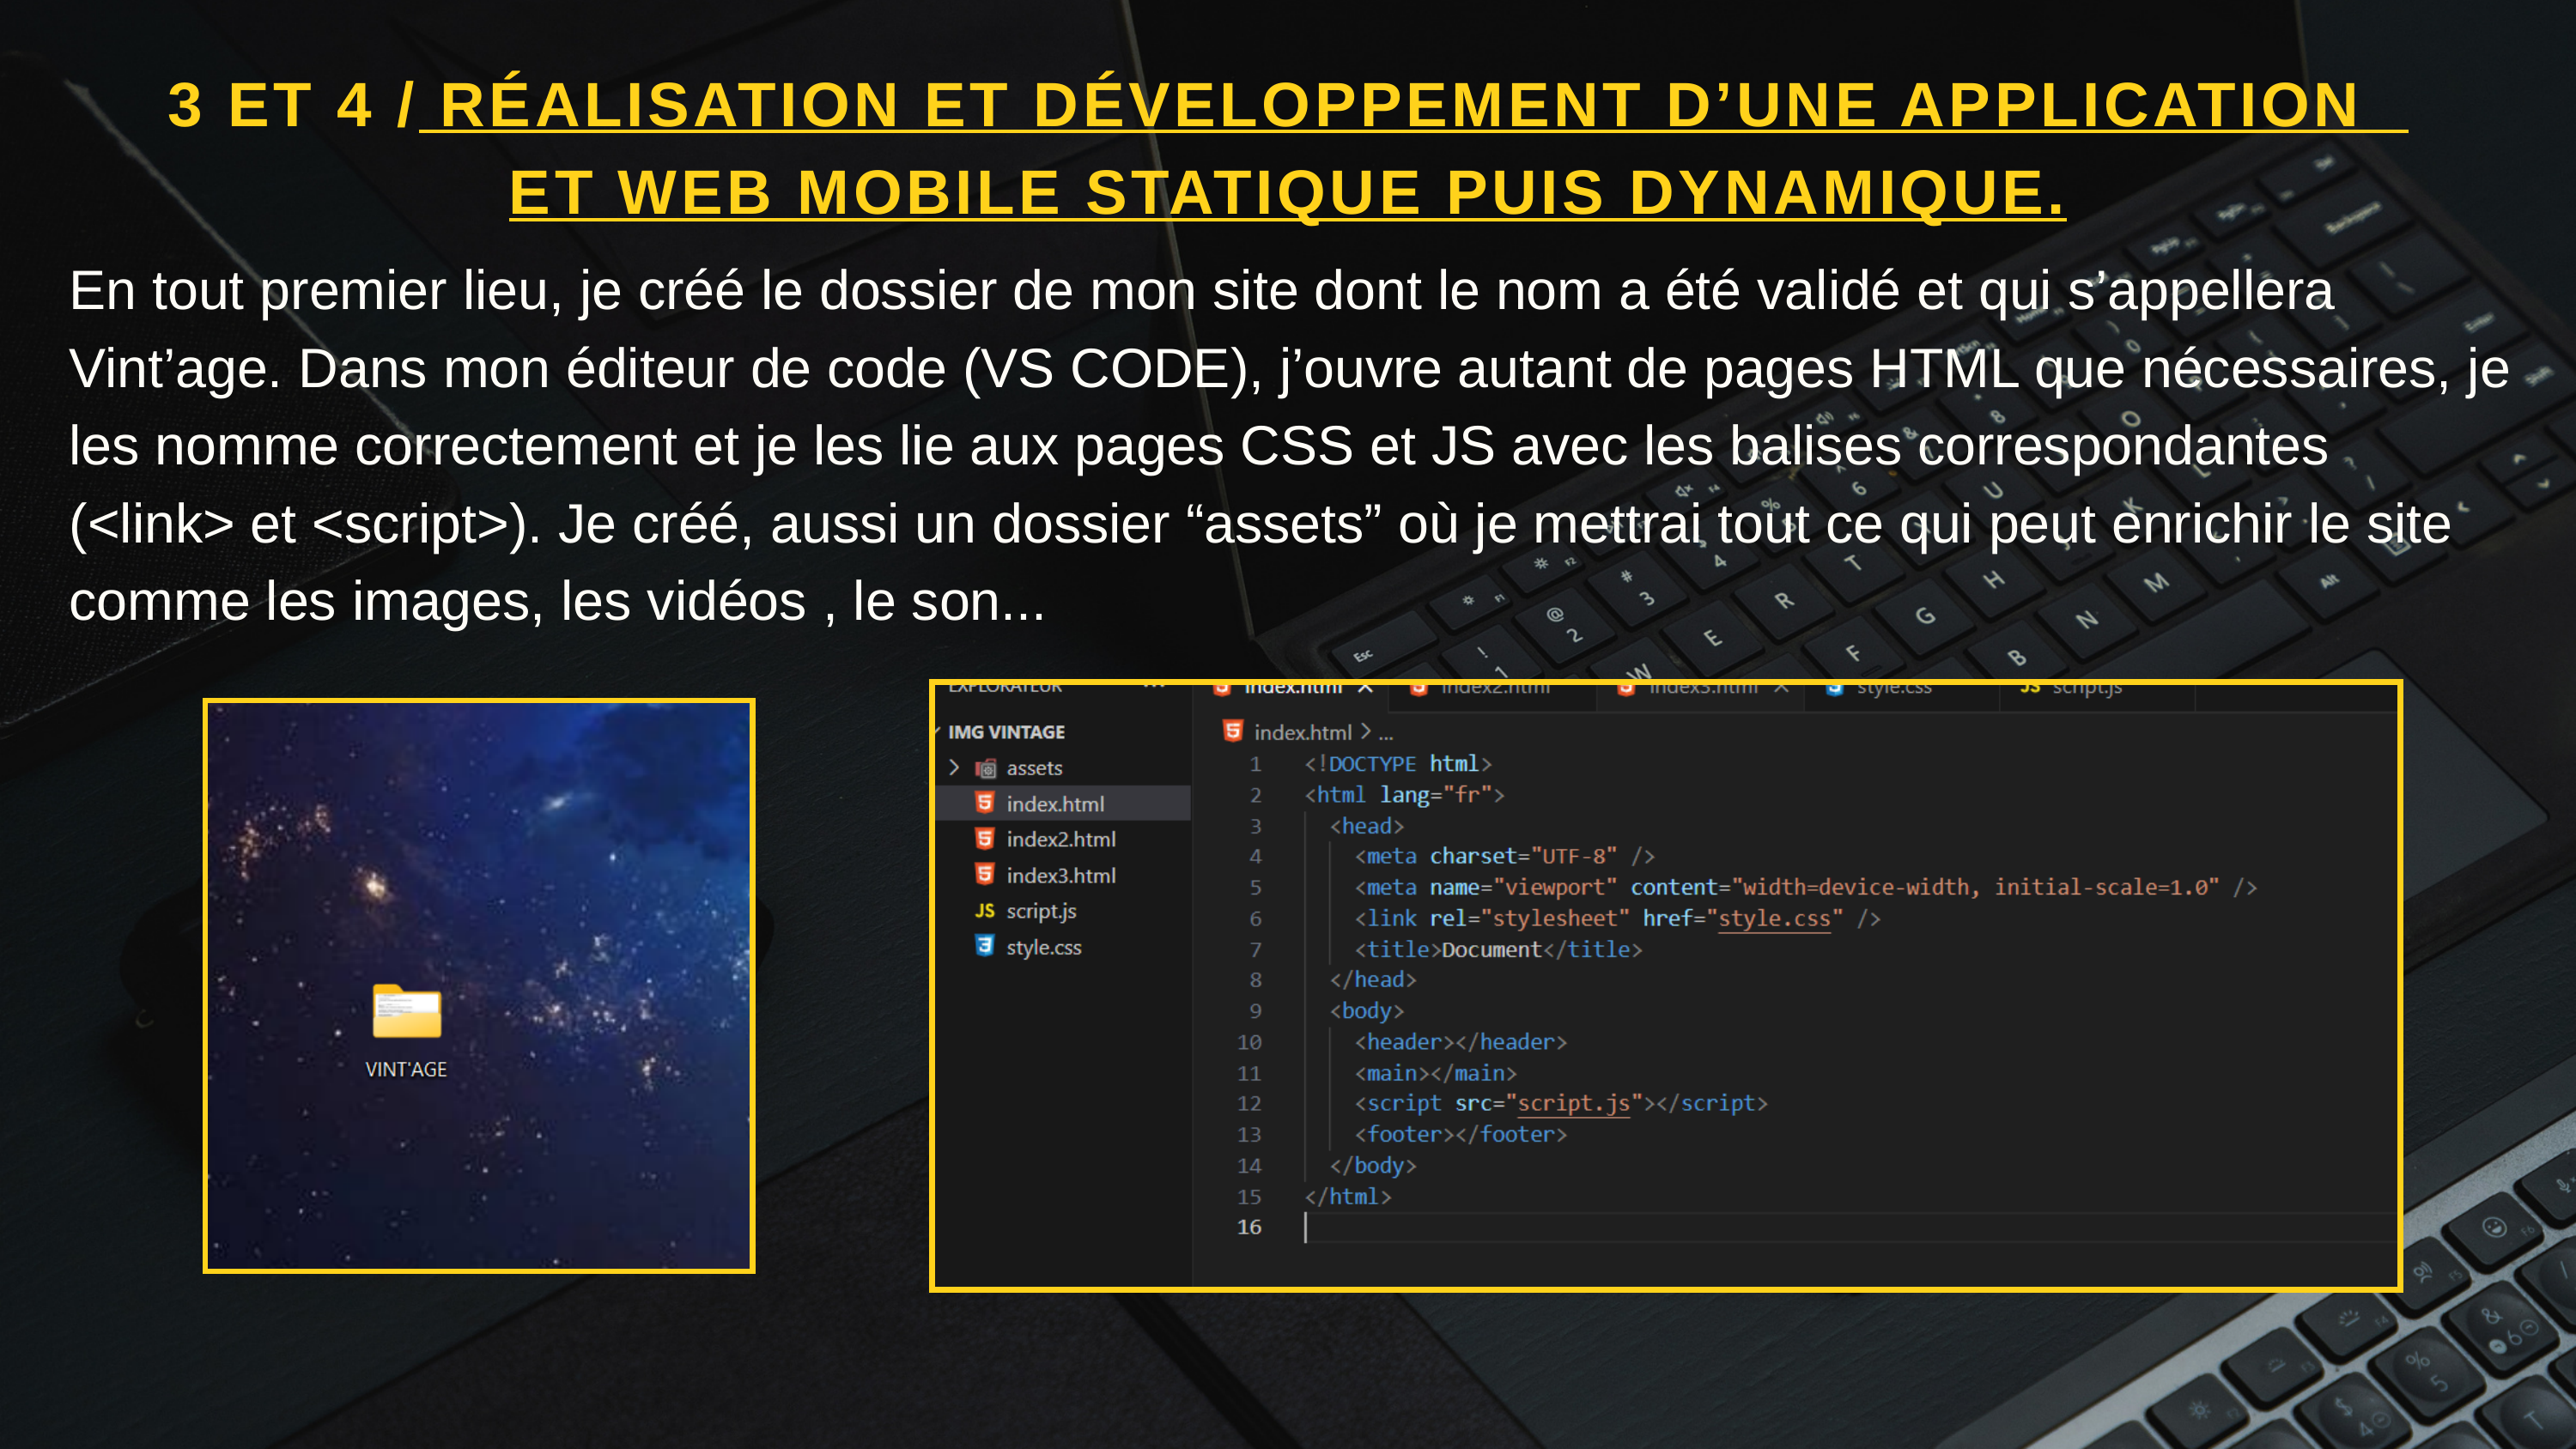

3 ET 4 / RÉALISATION ET DÉVELOPPEMENT D’UNE APPLICATION   ET WEB MOBILE STATIQUE PUIS DYNAMIQUE.
En tout premier lieu, je créé le dossier de mon site dont le nom a été validé et qui s’appellera Vint’age. Dans mon éditeur de code (VS CODE), j’ouvre autant de pages HTML que nécessaires, je les nomme correctement et je les lie aux pages CSS et JS avec les balises correspondantes (<link> et <script>). Je créé, aussi un dossier “assets” où je mettrai tout ce qui peut enrichir le site comme les images, les vidéos , le son...